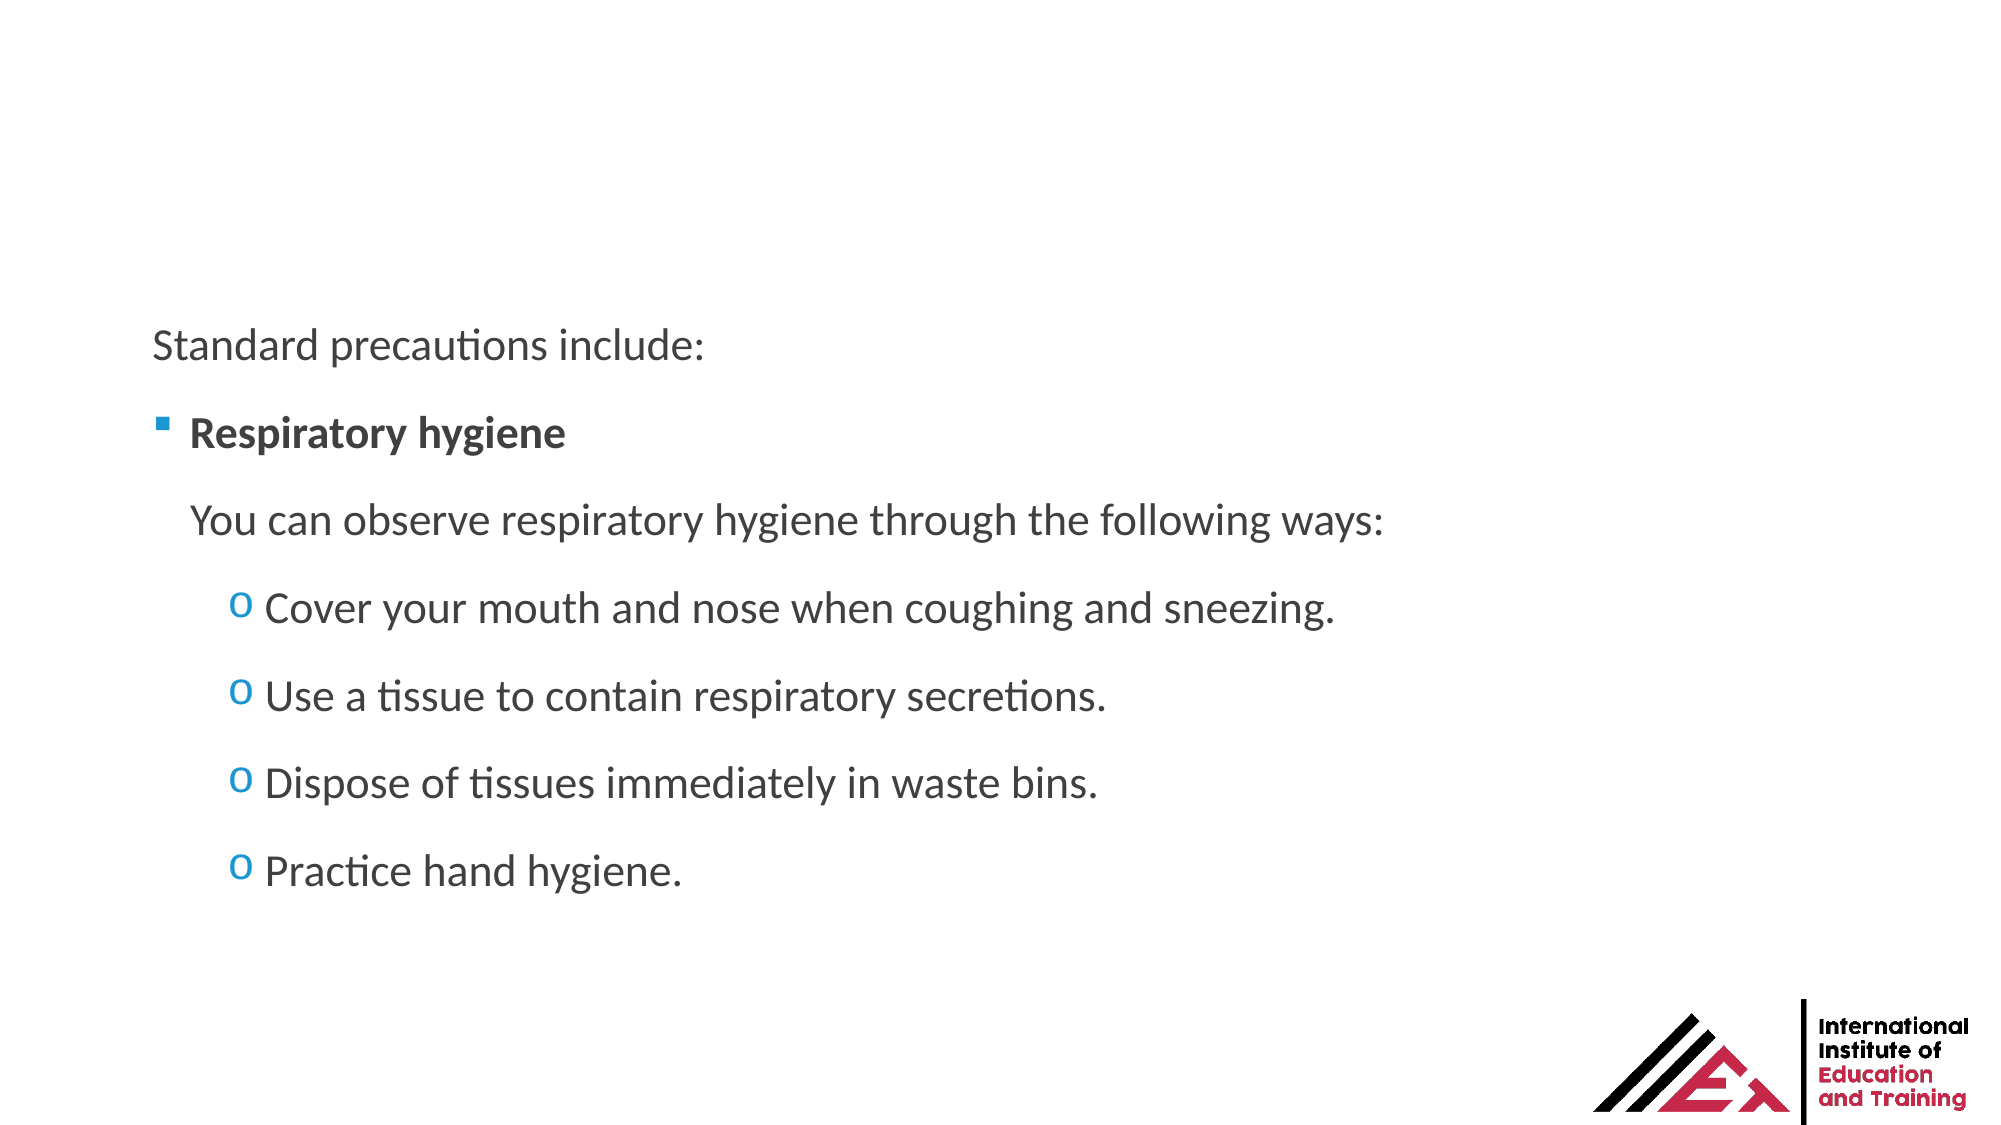

Standard precautions include:
Respiratory hygiene
You can observe respiratory hygiene through the following ways:
Cover your mouth and nose when coughing and sneezing.
Use a tissue to contain respiratory secretions.
Dispose of tissues immediately in waste bins.
Practice hand hygiene.